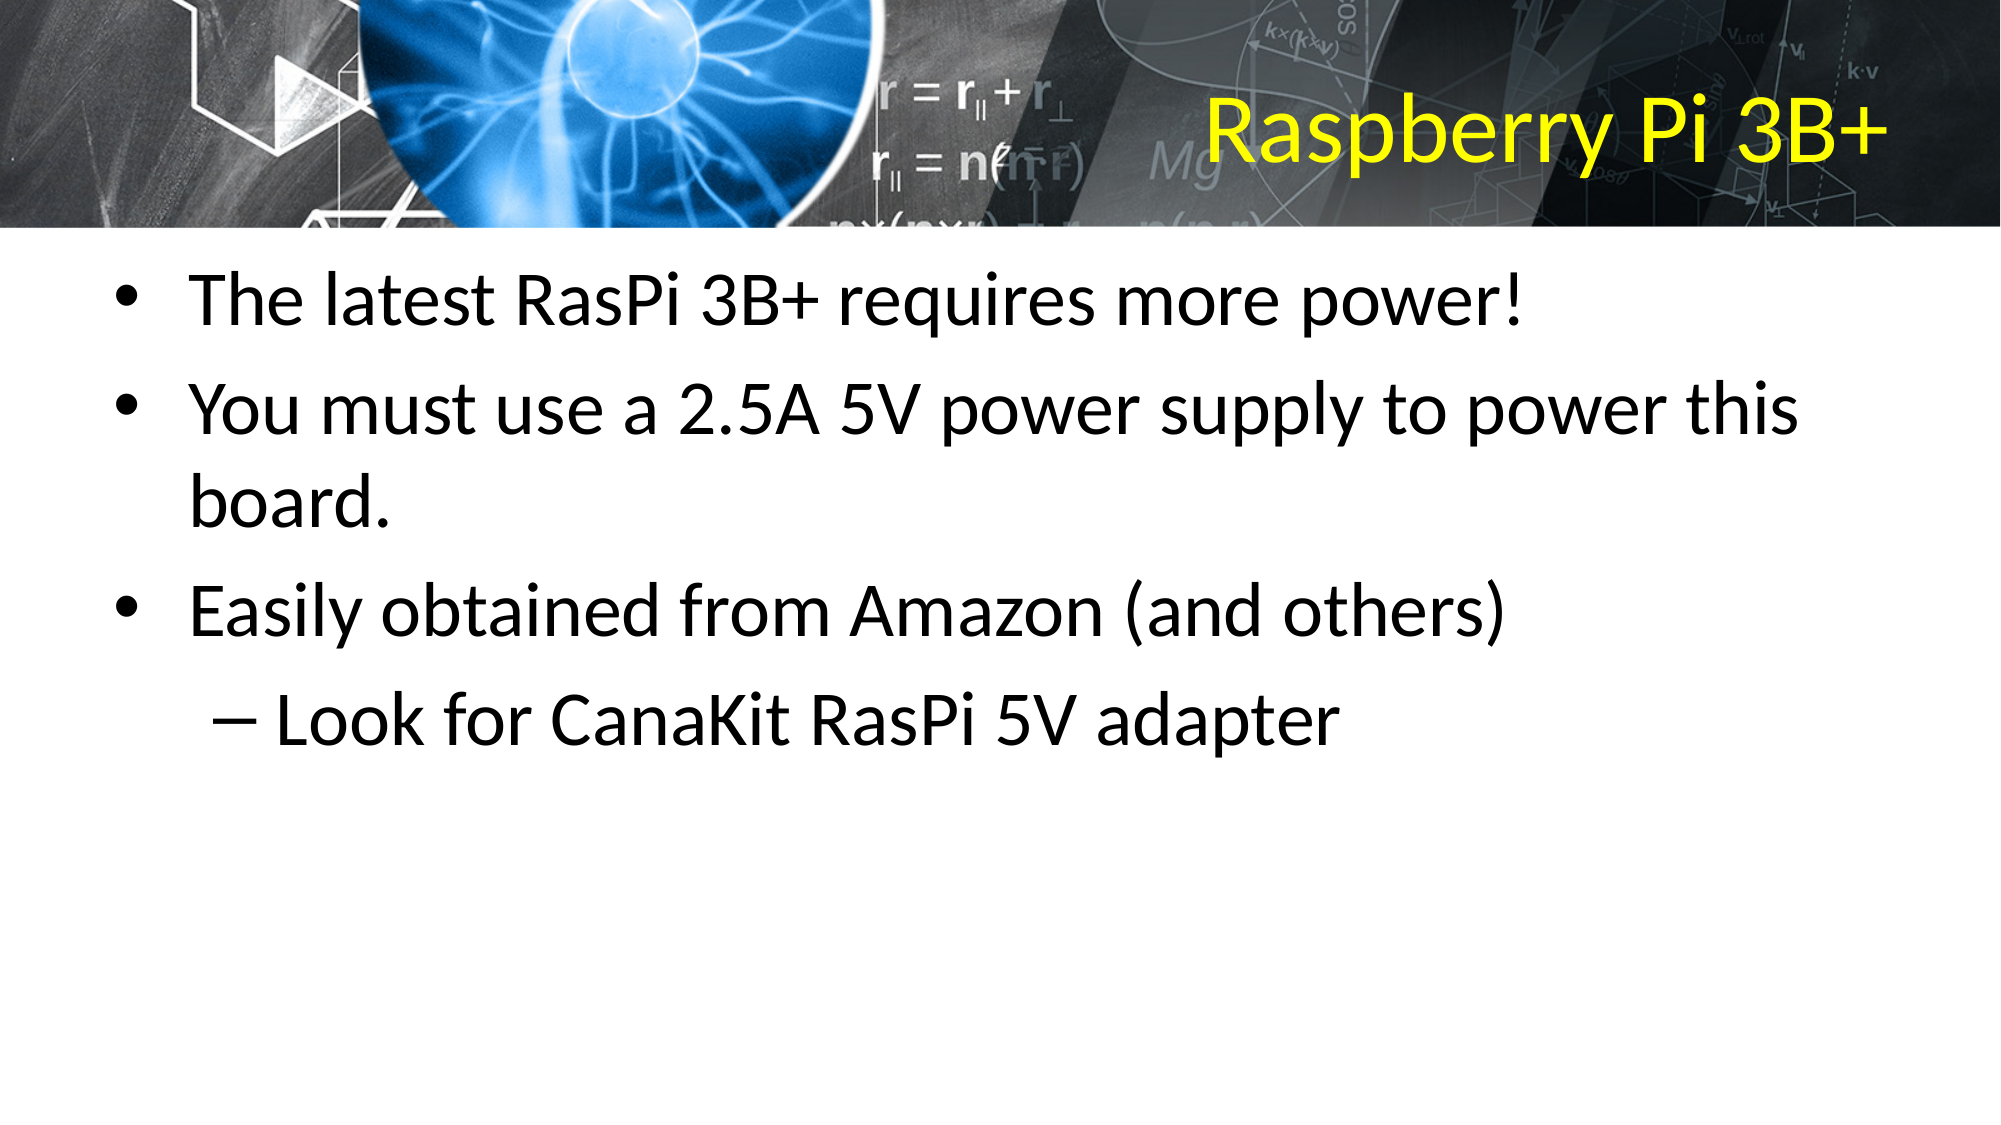

# Raspberry Pi 3B+
The latest RasPi 3B+ requires more power!
You must use a 2.5A 5V power supply to power this board.
Easily obtained from Amazon (and others)
Look for CanaKit RasPi 5V adapter